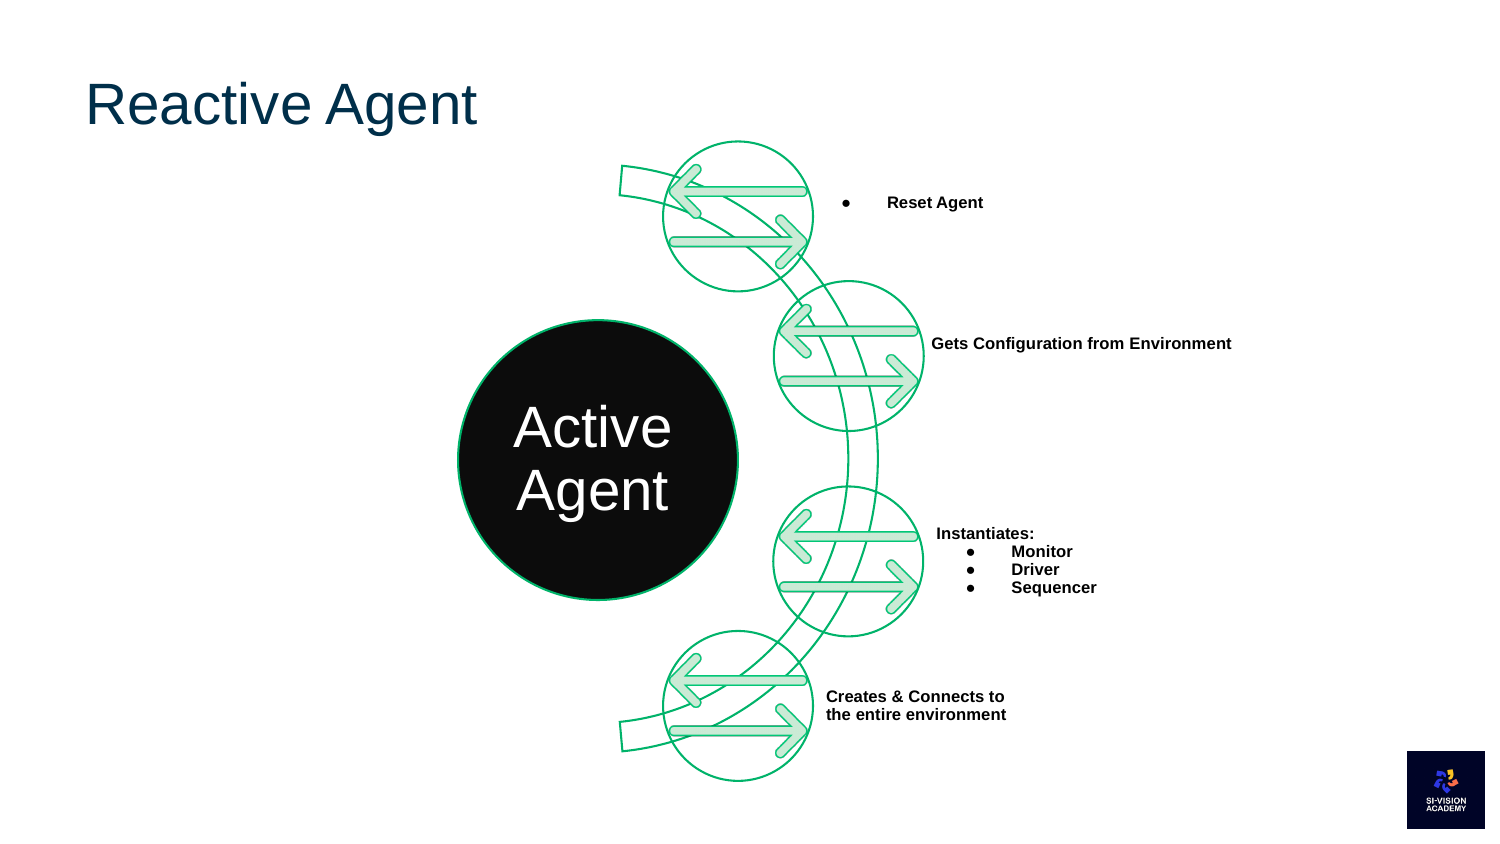

# Reactive Agent

Reset Agent

Gets Configuration from Environment

Active
Agent

Instantiates:
Monitor
Driver
Sequencer

Creates & Connects to the entire environment